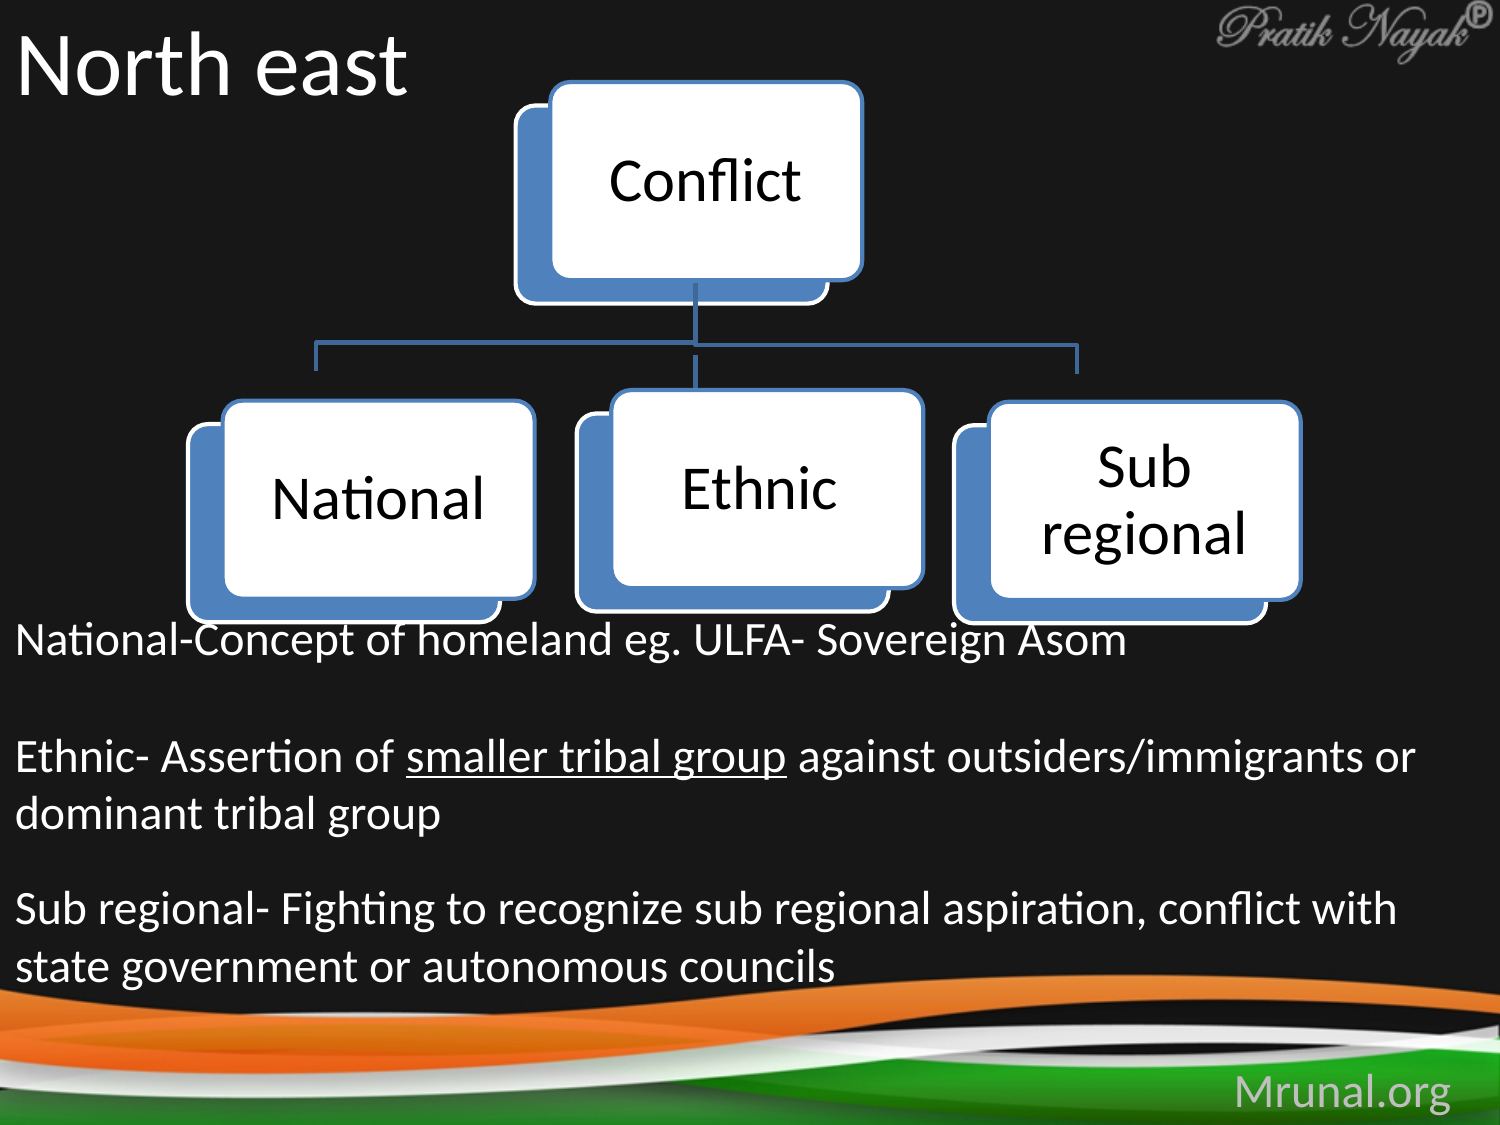

# North east

Conflict

Ethnic

National

Sub regional

National-Concept of homeland eg. ULFA- Sovereign Asom
Ethnic- Assertion of smaller tribal group against outsiders/immigrants or dominant tribal group
Sub regional- Fighting to recognize sub regional aspiration, conflict with state government or autonomous councils
Mrunal.org